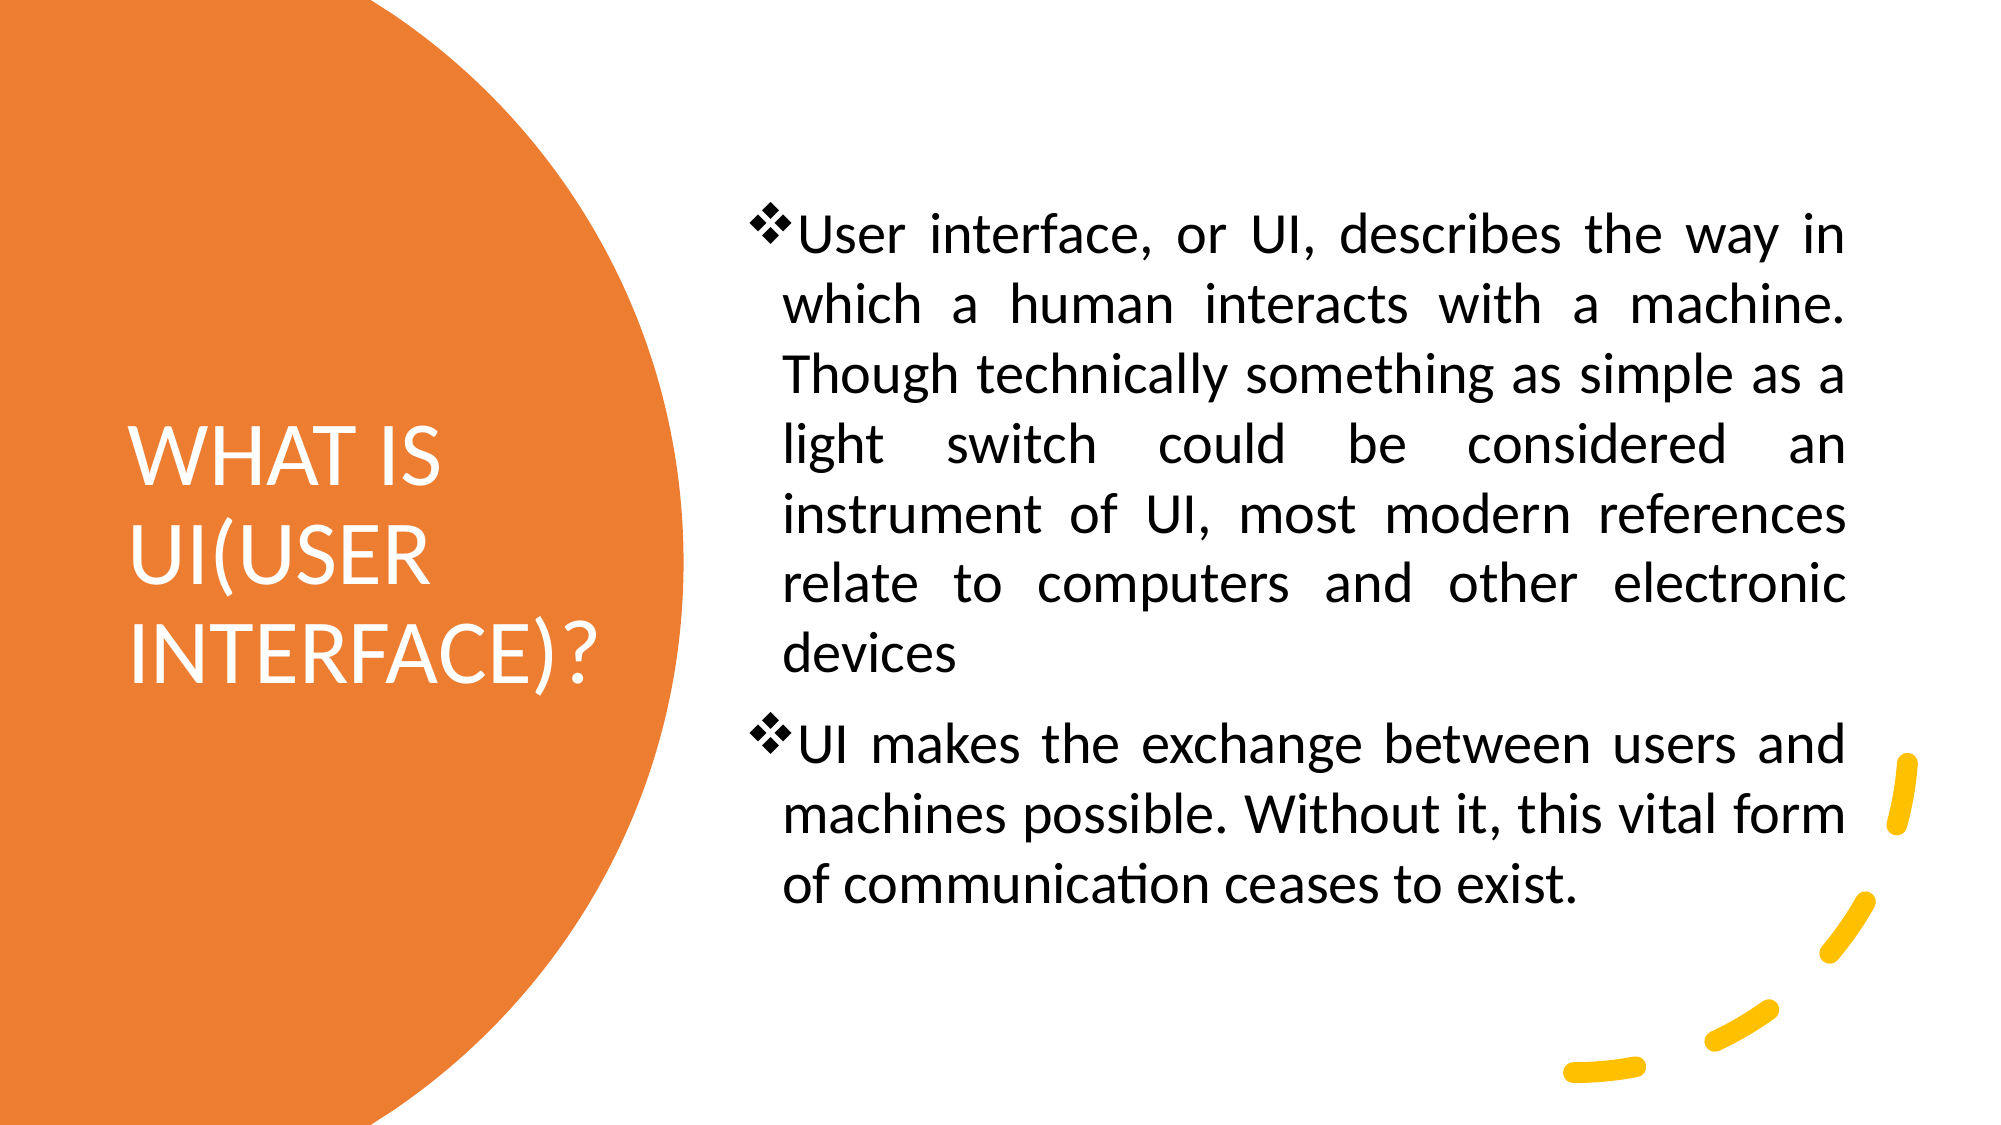

User interface, or UI, describes the way in which a human interacts with a machine. Though technically something as simple as a light switch could be considered an instrument of UI, most modern references relate to computers and other electronic devices
UI makes the exchange between users and machines possible. Without it, this vital form of communication ceases to exist.
# WHAT IS UI(USER INTERFACE)?